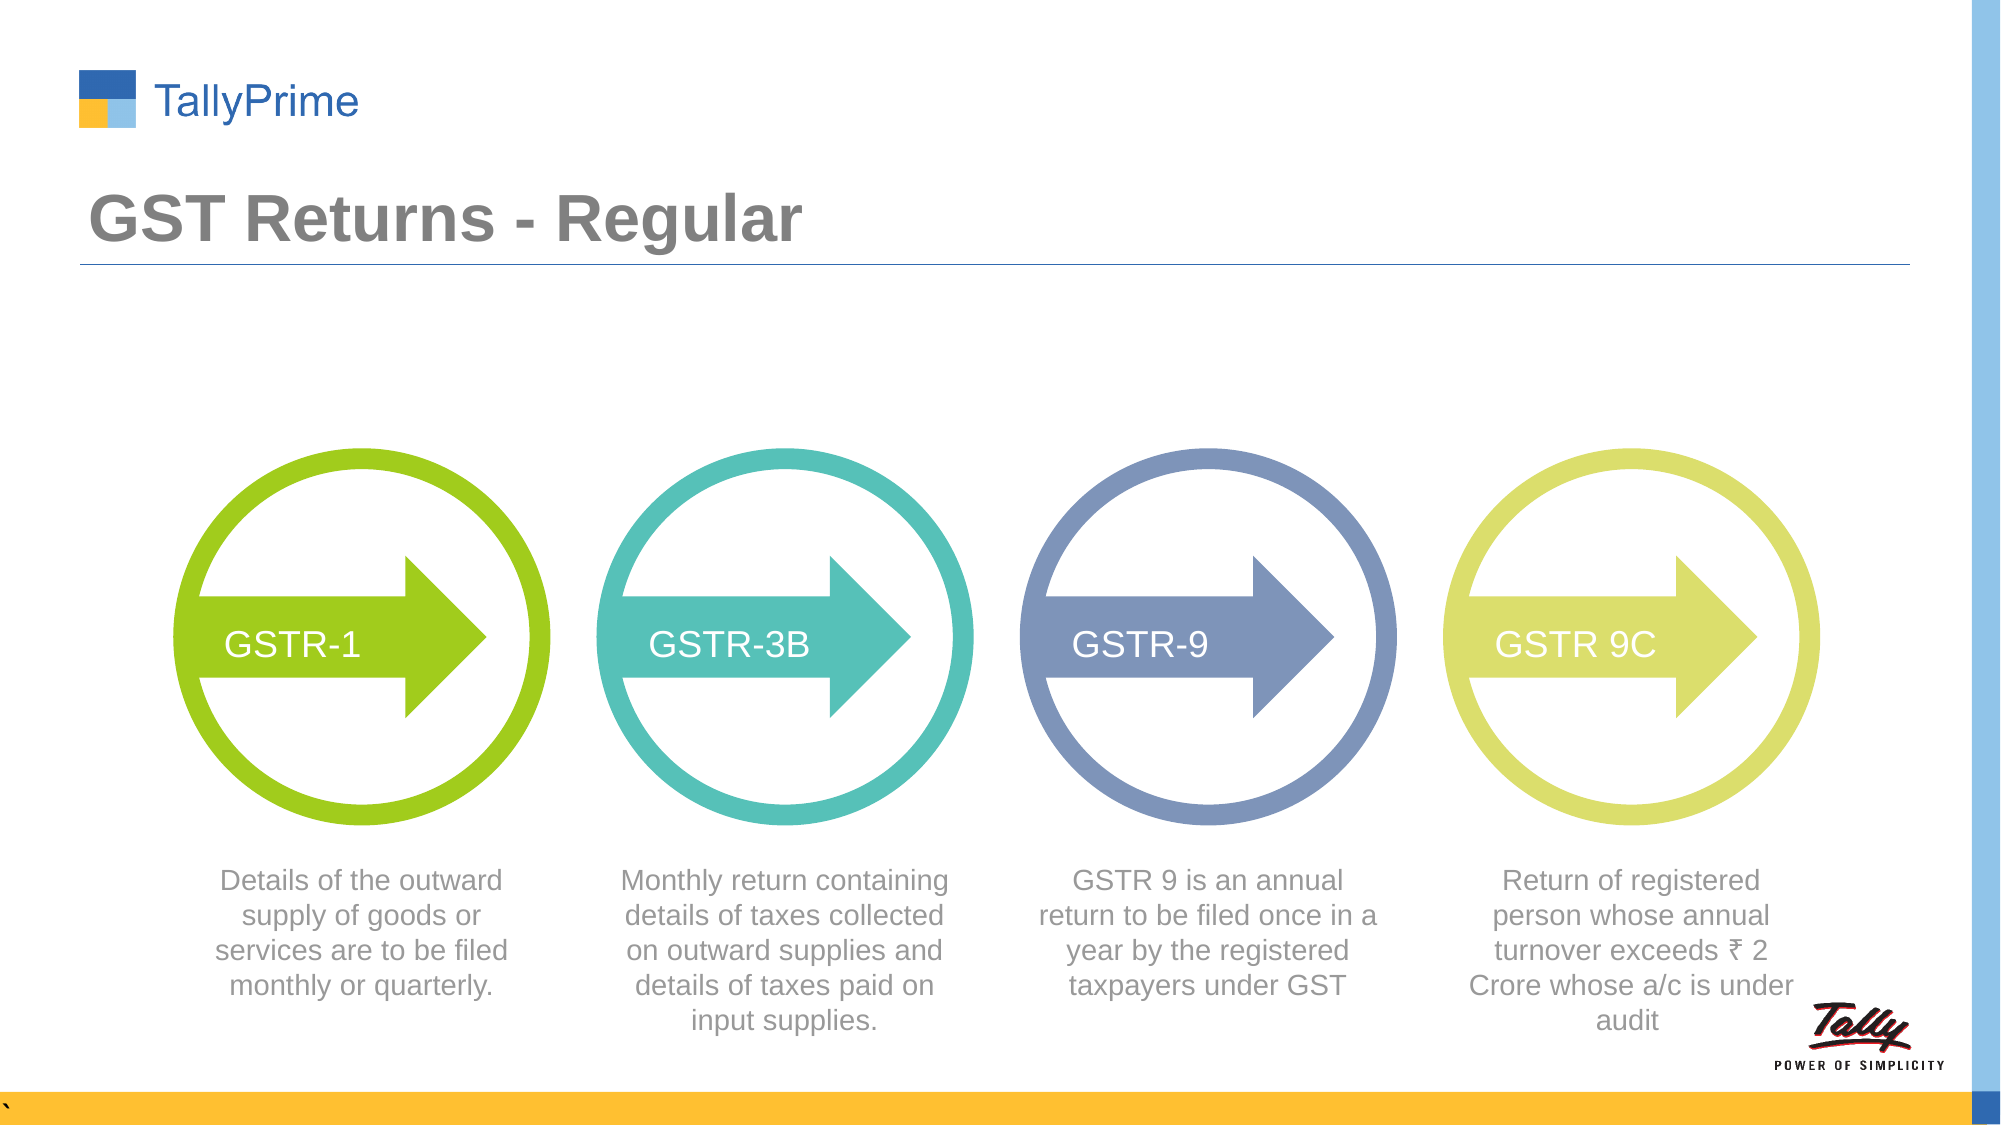

# GST Returns - Regular

GSTR-1
Details of the outward supply of goods or services are to be filed monthly or quarterly.

GSTR-3B
Monthly return containing details of taxes collected on outward supplies and details of taxes paid on input supplies.

GSTR-9
GSTR 9 is an annual return to be filed once in a year by the registered taxpayers under GST

GSTR 9C
Return of registered person whose annual turnover exceeds ₹ 2 Crore whose a/c is under audit

Value of Supply – Goods / Service